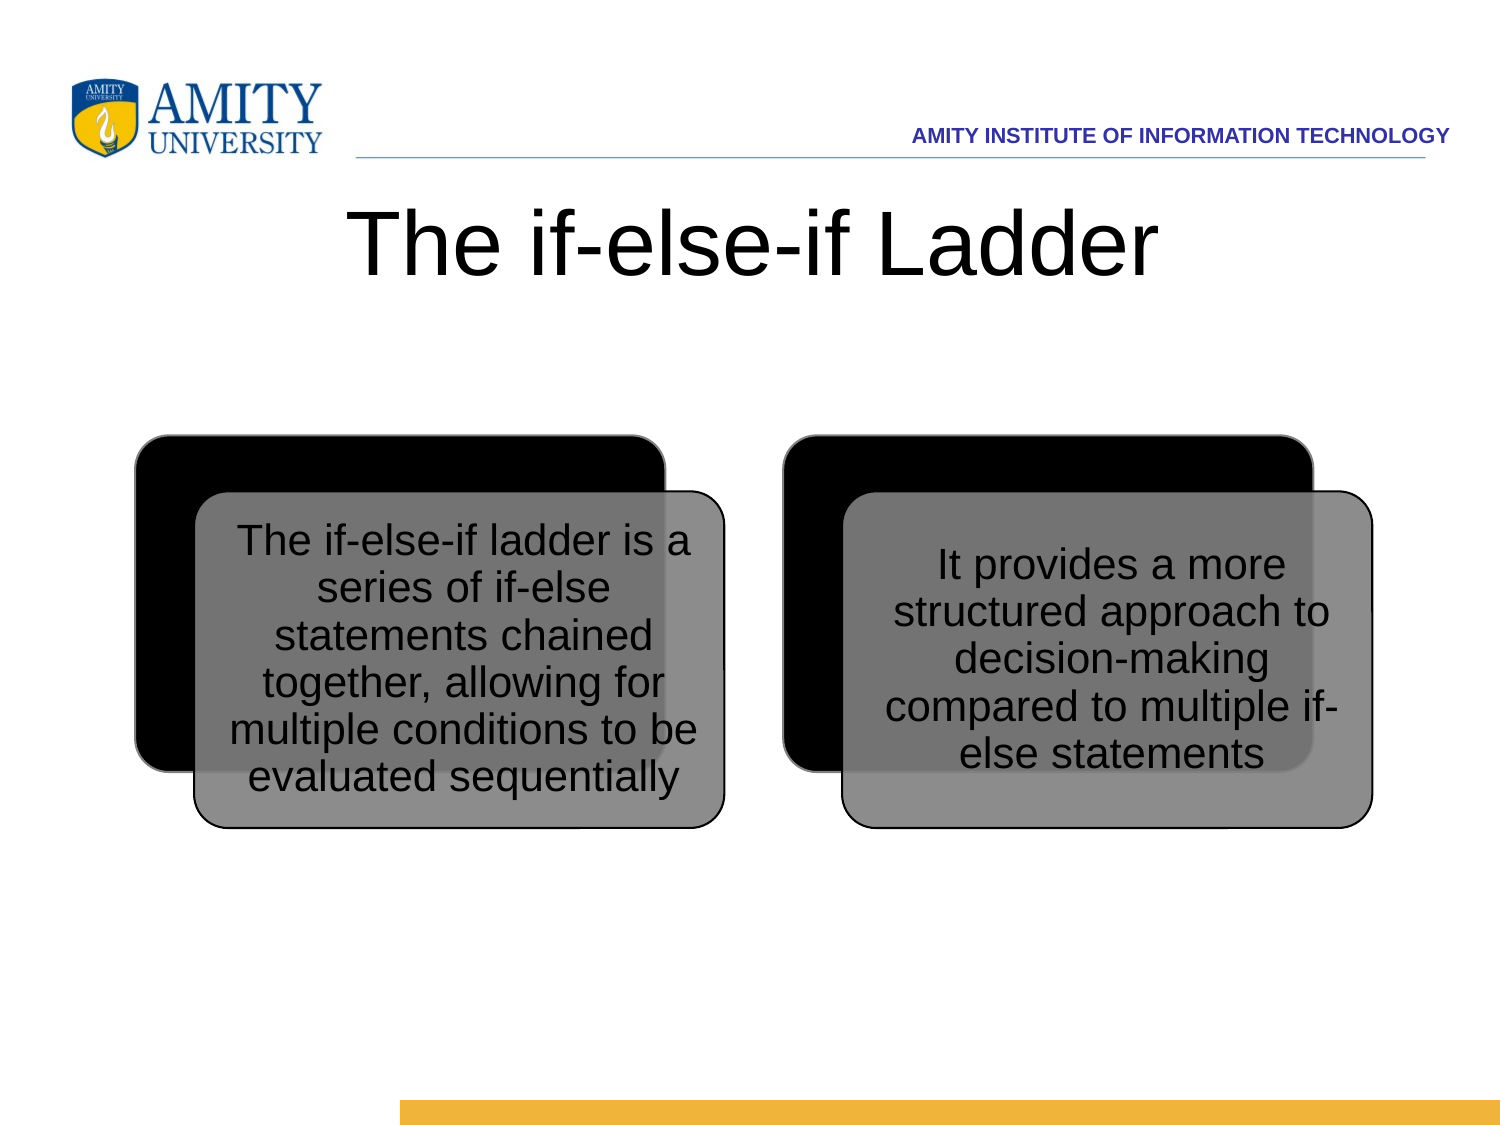

# The if-else-if Ladder
The if-else-if ladder is a series of if-else statements chained together, allowing for multiple conditions to be evaluated sequentially
It provides a more structured approach to decision-making compared to multiple if-else statements